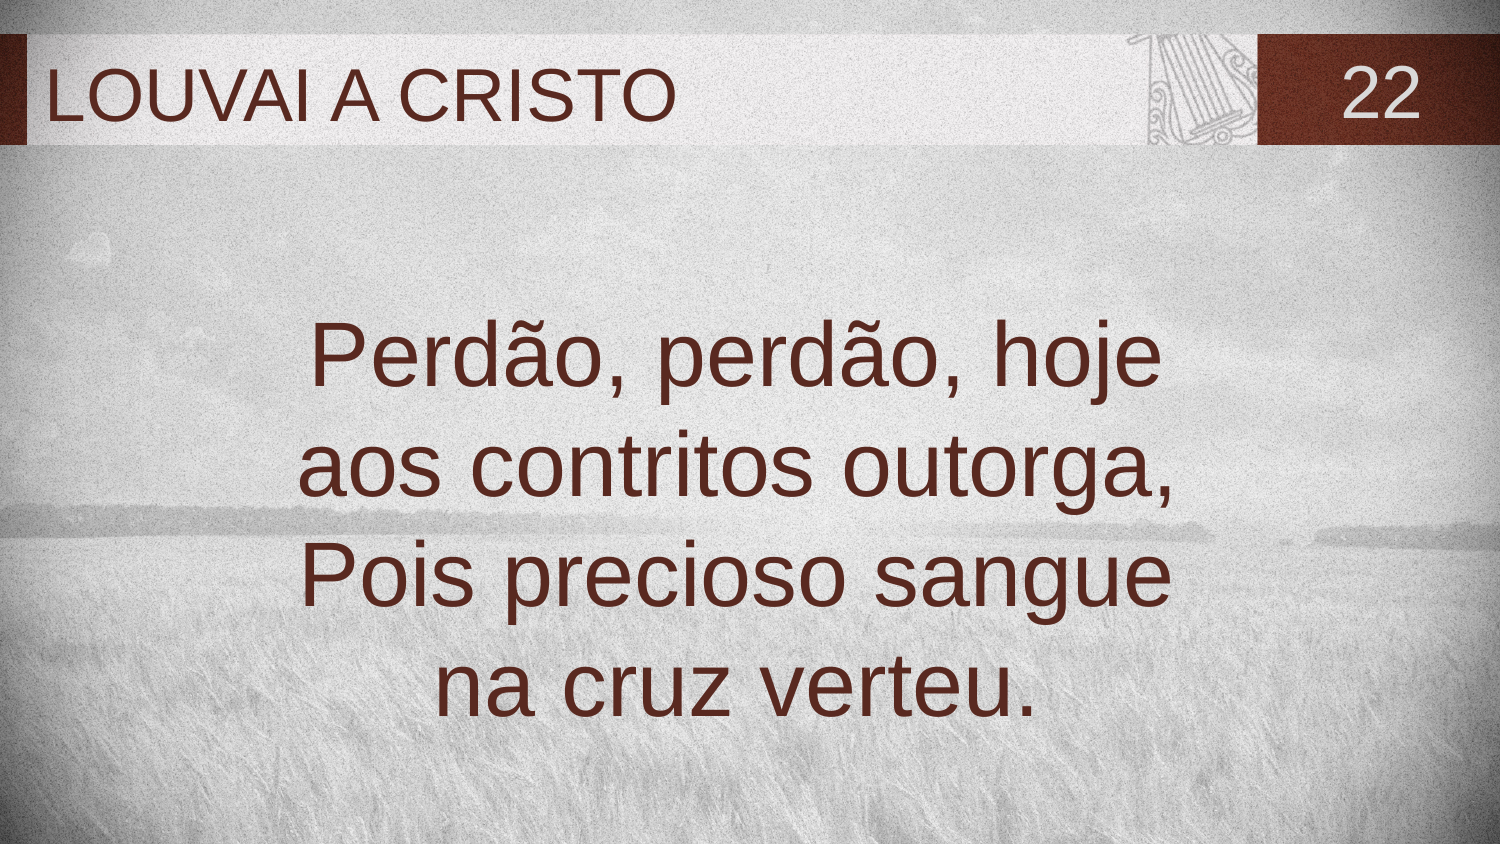

# LOUVAI A CRISTO
22
Perdão, perdão, hoje
aos contritos outorga,
Pois precioso sangue
na cruz verteu.